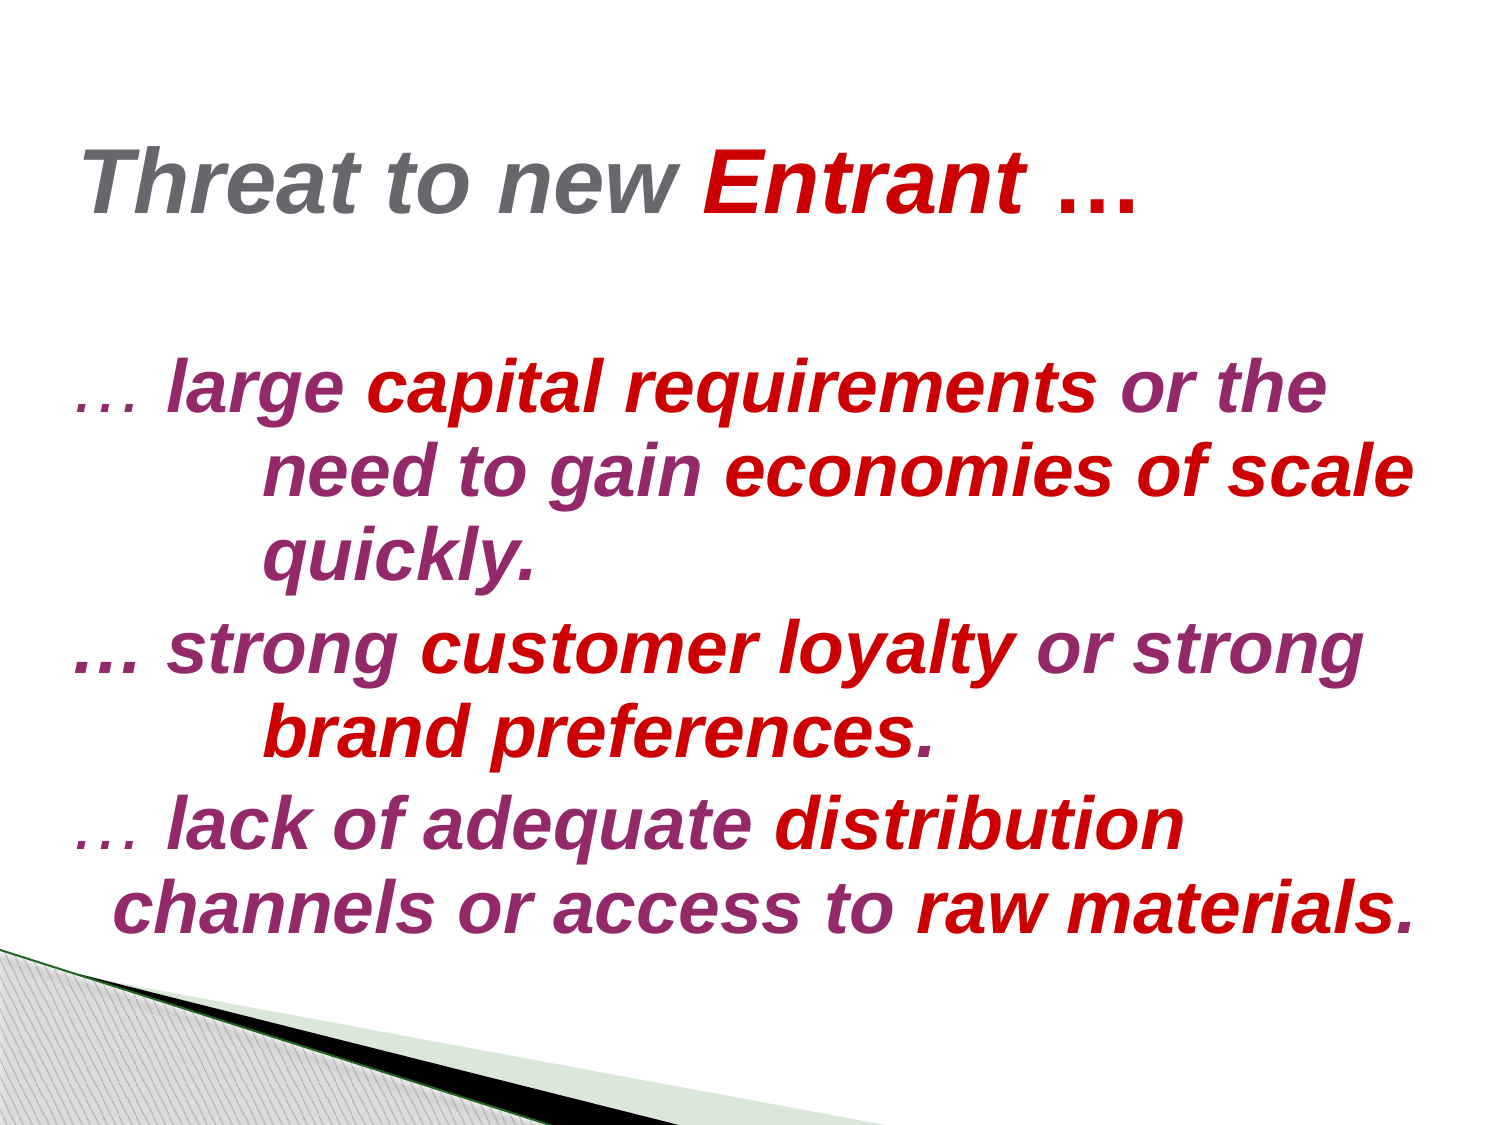

# Threat to new Entrant …
… large capital requirements or the 	need to gain economies of scale 	quickly.
… strong customer loyalty or strong 	brand preferences.
… lack of adequate distribution channels or access to raw materials.